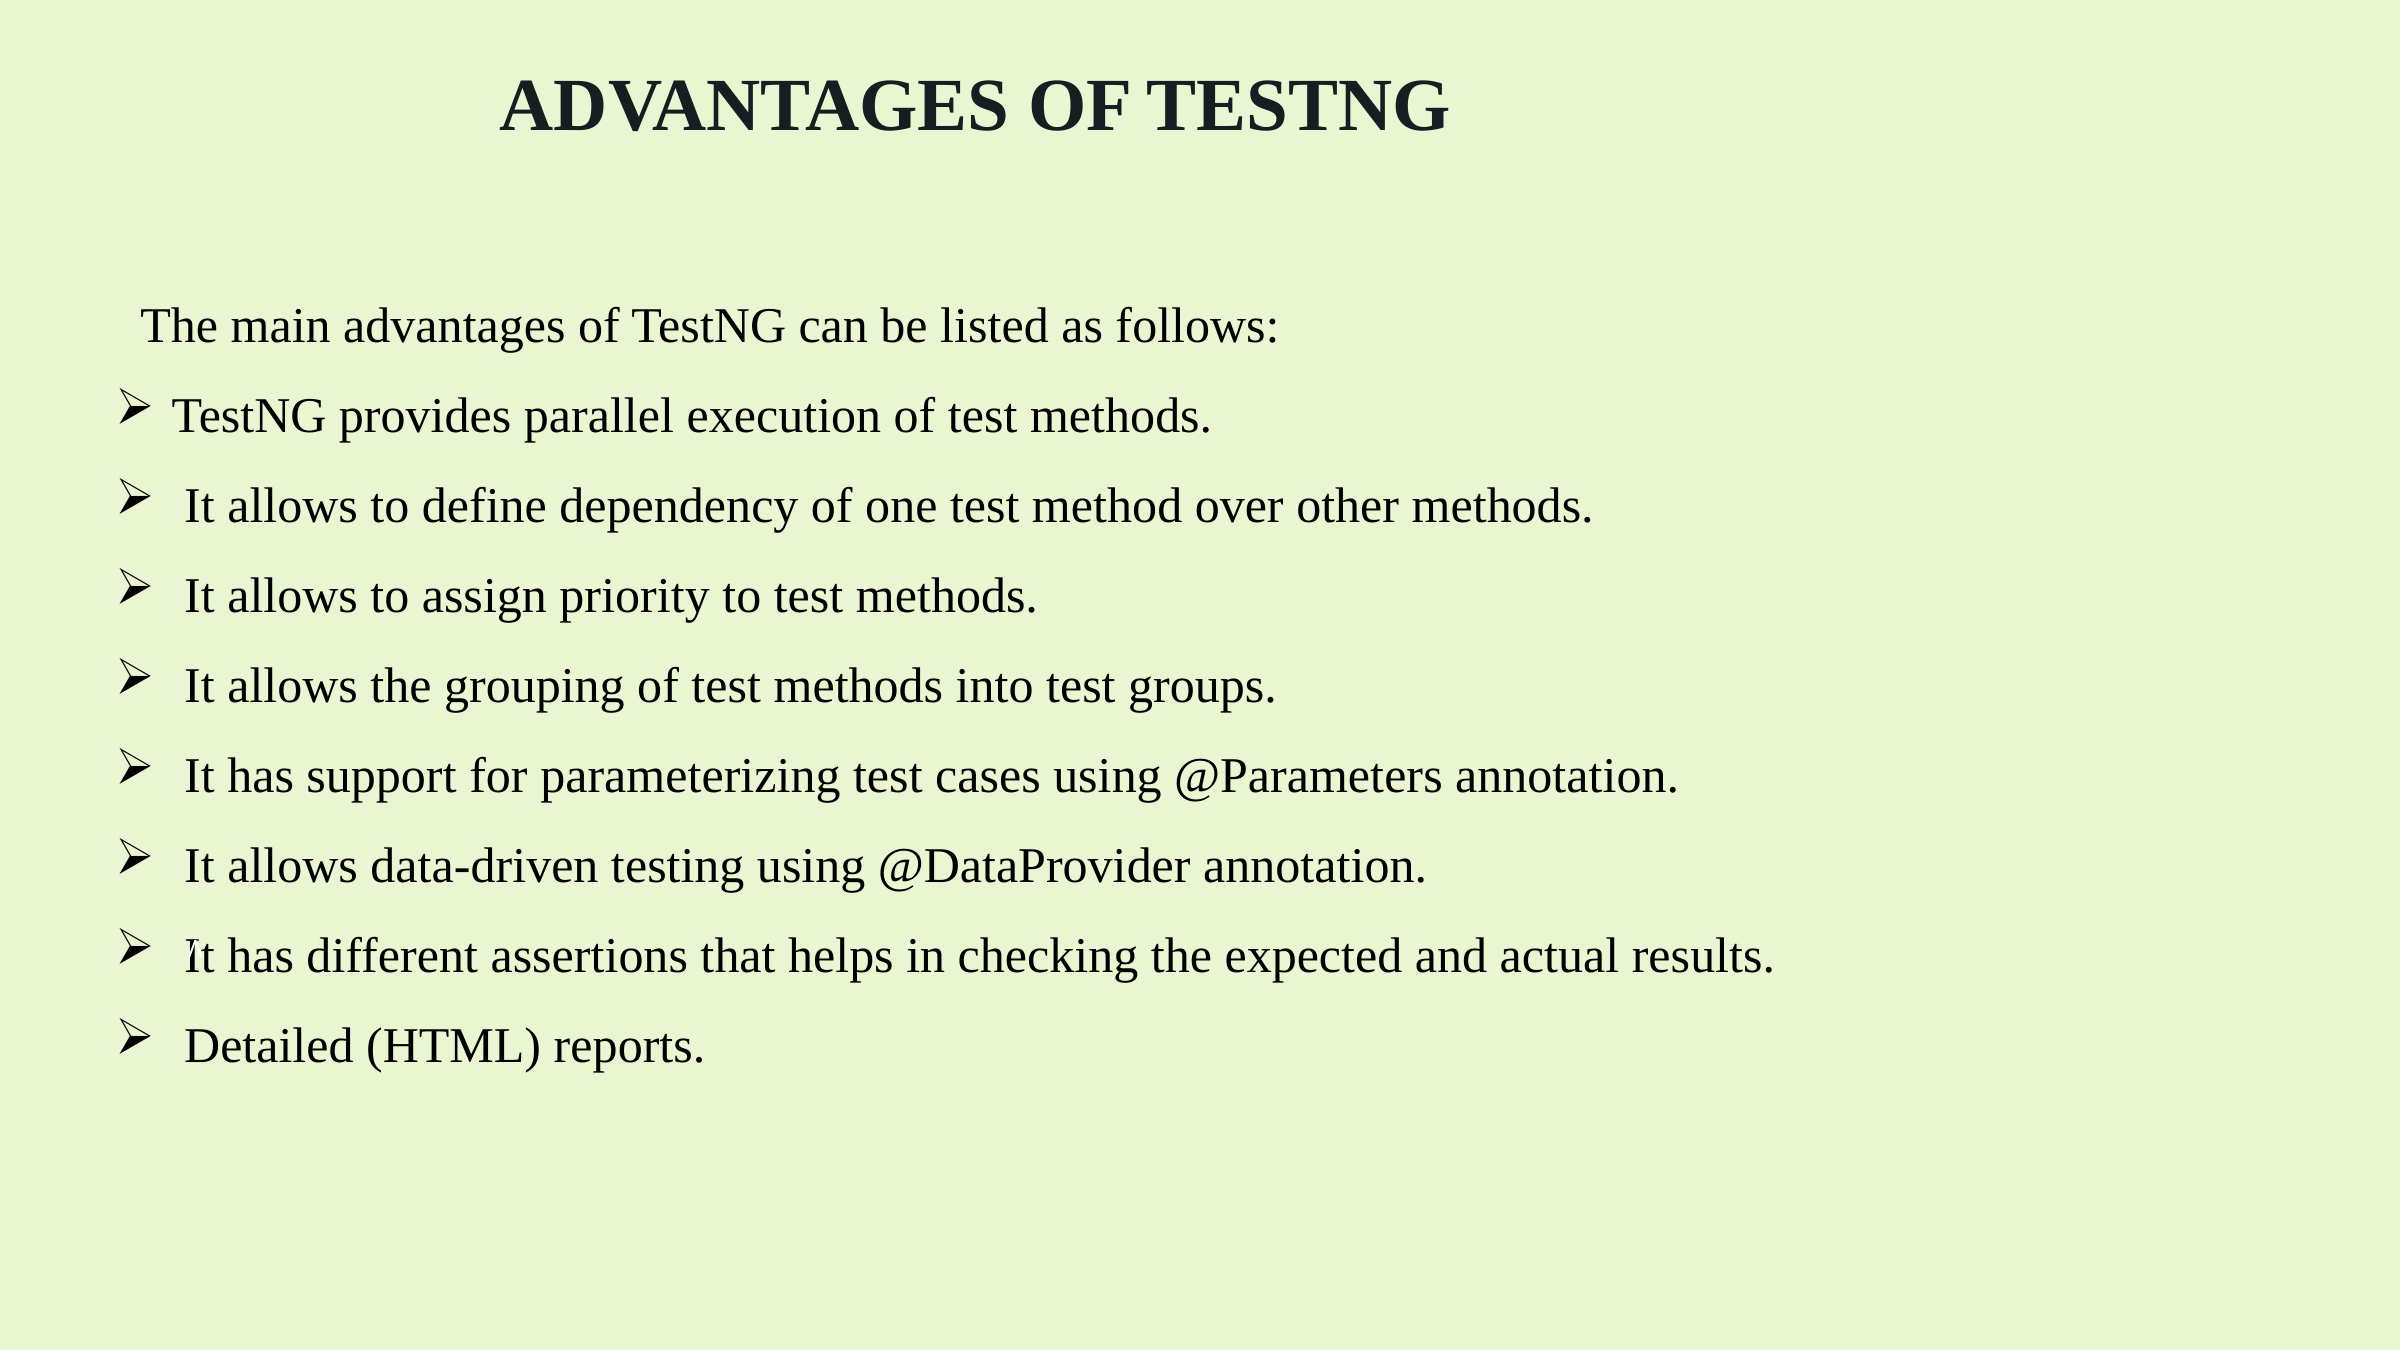

ADVANTAGES OF TESTNG

  The main advantages of TestNG can be listed as follows:
TestNG provides parallel execution of test methods.
 It allows to define dependency of one test method over other methods.
 It allows to assign priority to test methods.
 It allows the grouping of test methods into test groups.
 It has support for parameterizing test cases using @Parameters annotation.
 It allows data-driven testing using @DataProvider annotation.
 It has different assertions that helps in checking the expected and actual results.
 Detailed (HTML) reports.

V